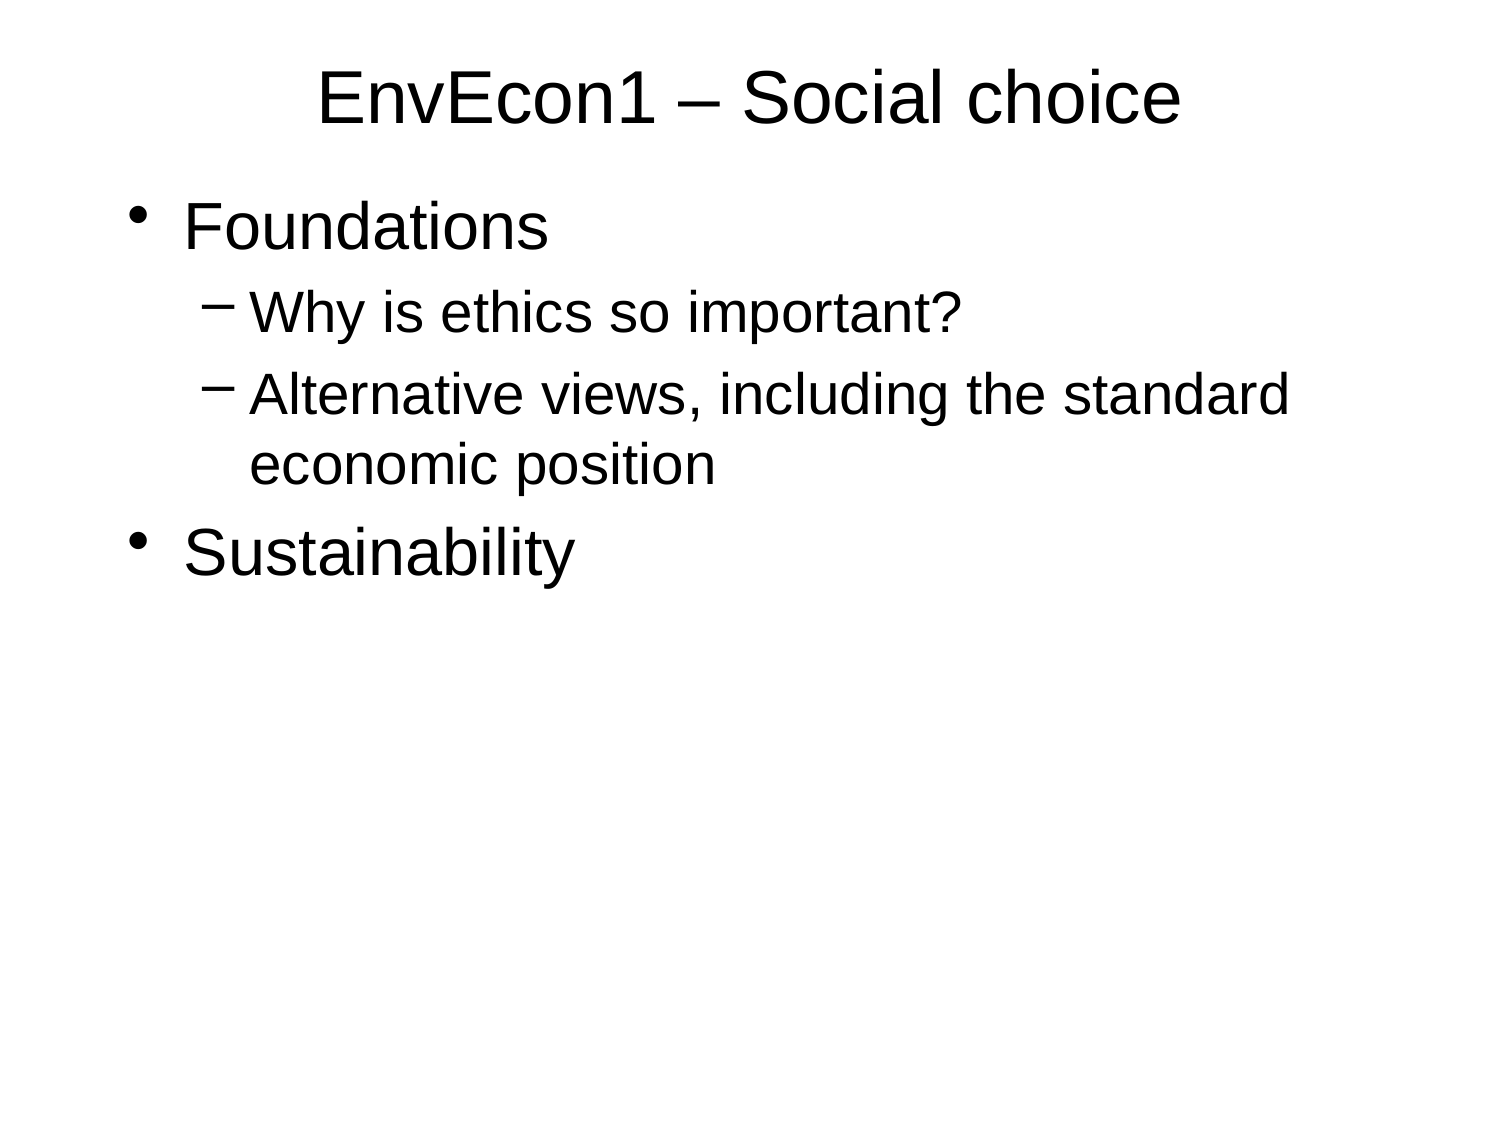

# EnvEcon1 – Social choice
Foundations
Why is ethics so important?
Alternative views, including the standard economic position
Sustainability